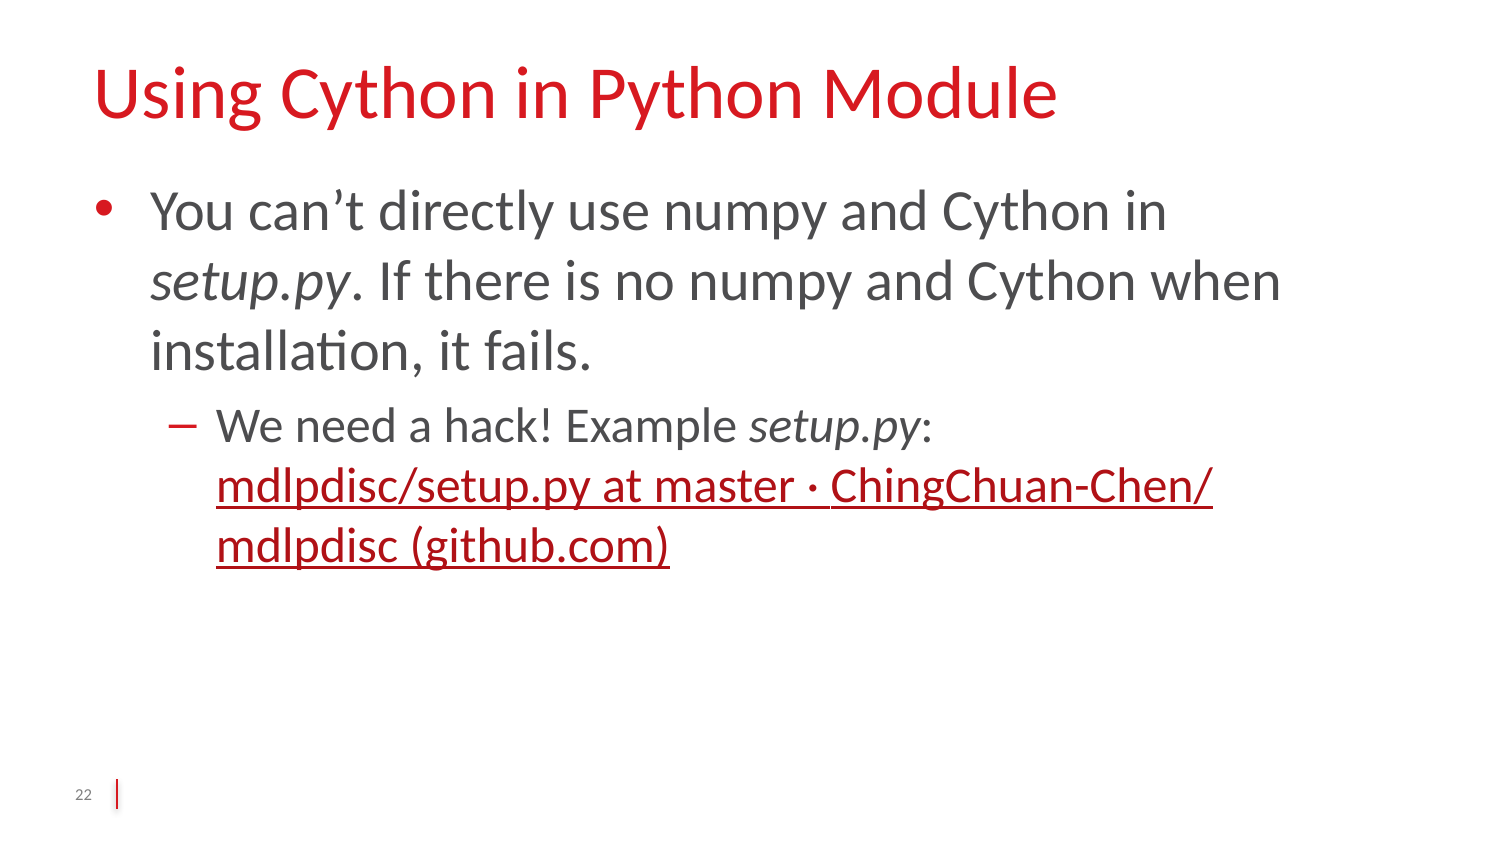

# Using Cython in Python Module
You can’t directly use numpy and Cython in setup.py. If there is no numpy and Cython when installation, it fails.
We need a hack! Example setup.py:
mdlpdisc/setup.py at master · ChingChuan-Chen/mdlpdisc (github.com)